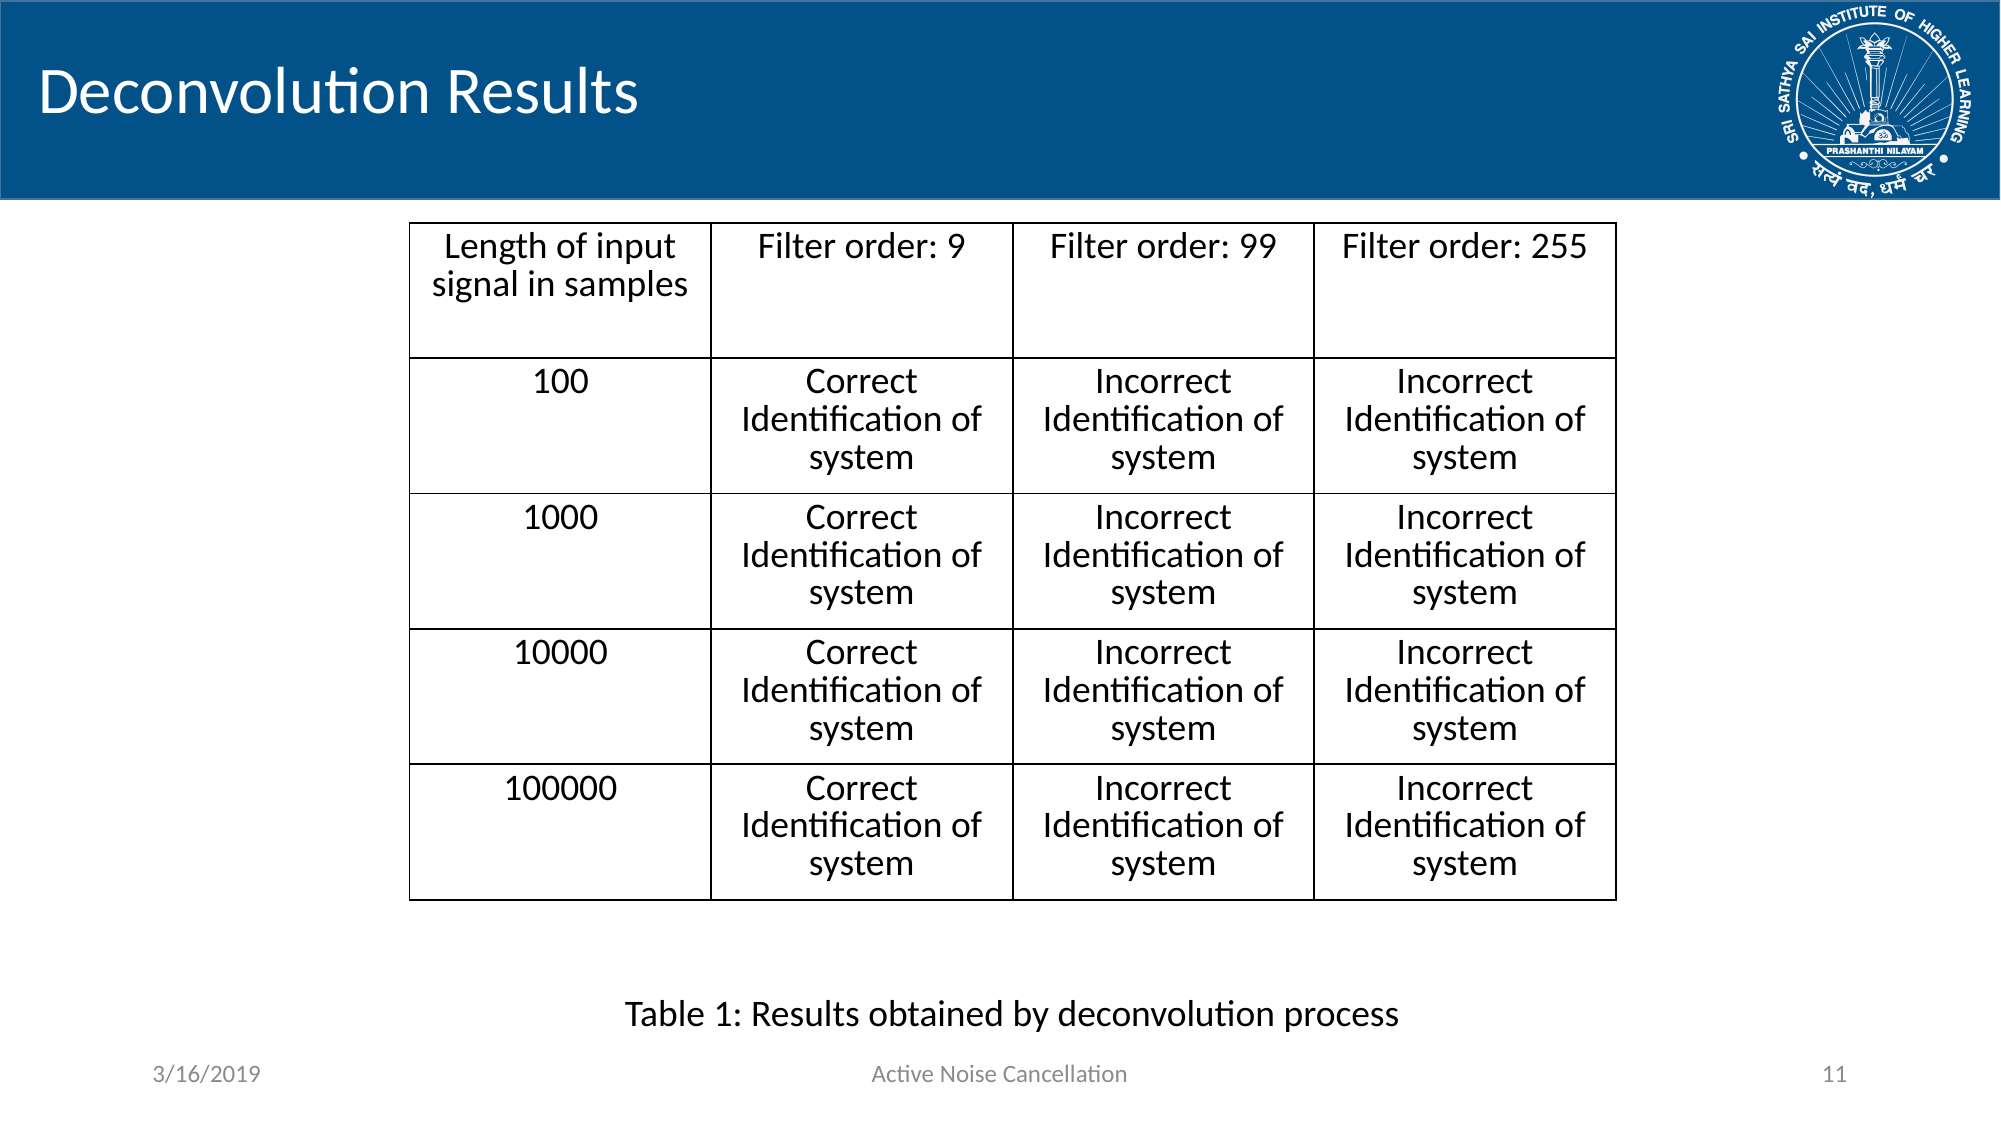

# Deconvolution Results
| Length of input signal in samples | Filter order: 9 | Filter order: 99 | Filter order: 255 |
| --- | --- | --- | --- |
| 100 | Correct Identification of system | Incorrect Identification of system | Incorrect Identification of system |
| 1000 | Correct Identification of system | Incorrect Identification of system | Incorrect Identification of system |
| 10000 | Correct Identification of system | Incorrect Identification of system | Incorrect Identification of system |
| 100000 | Correct Identification of system | Incorrect Identification of system | Incorrect Identification of system |
Table 1: Results obtained by deconvolution process
3/16/2019
Active Noise Cancellation
11